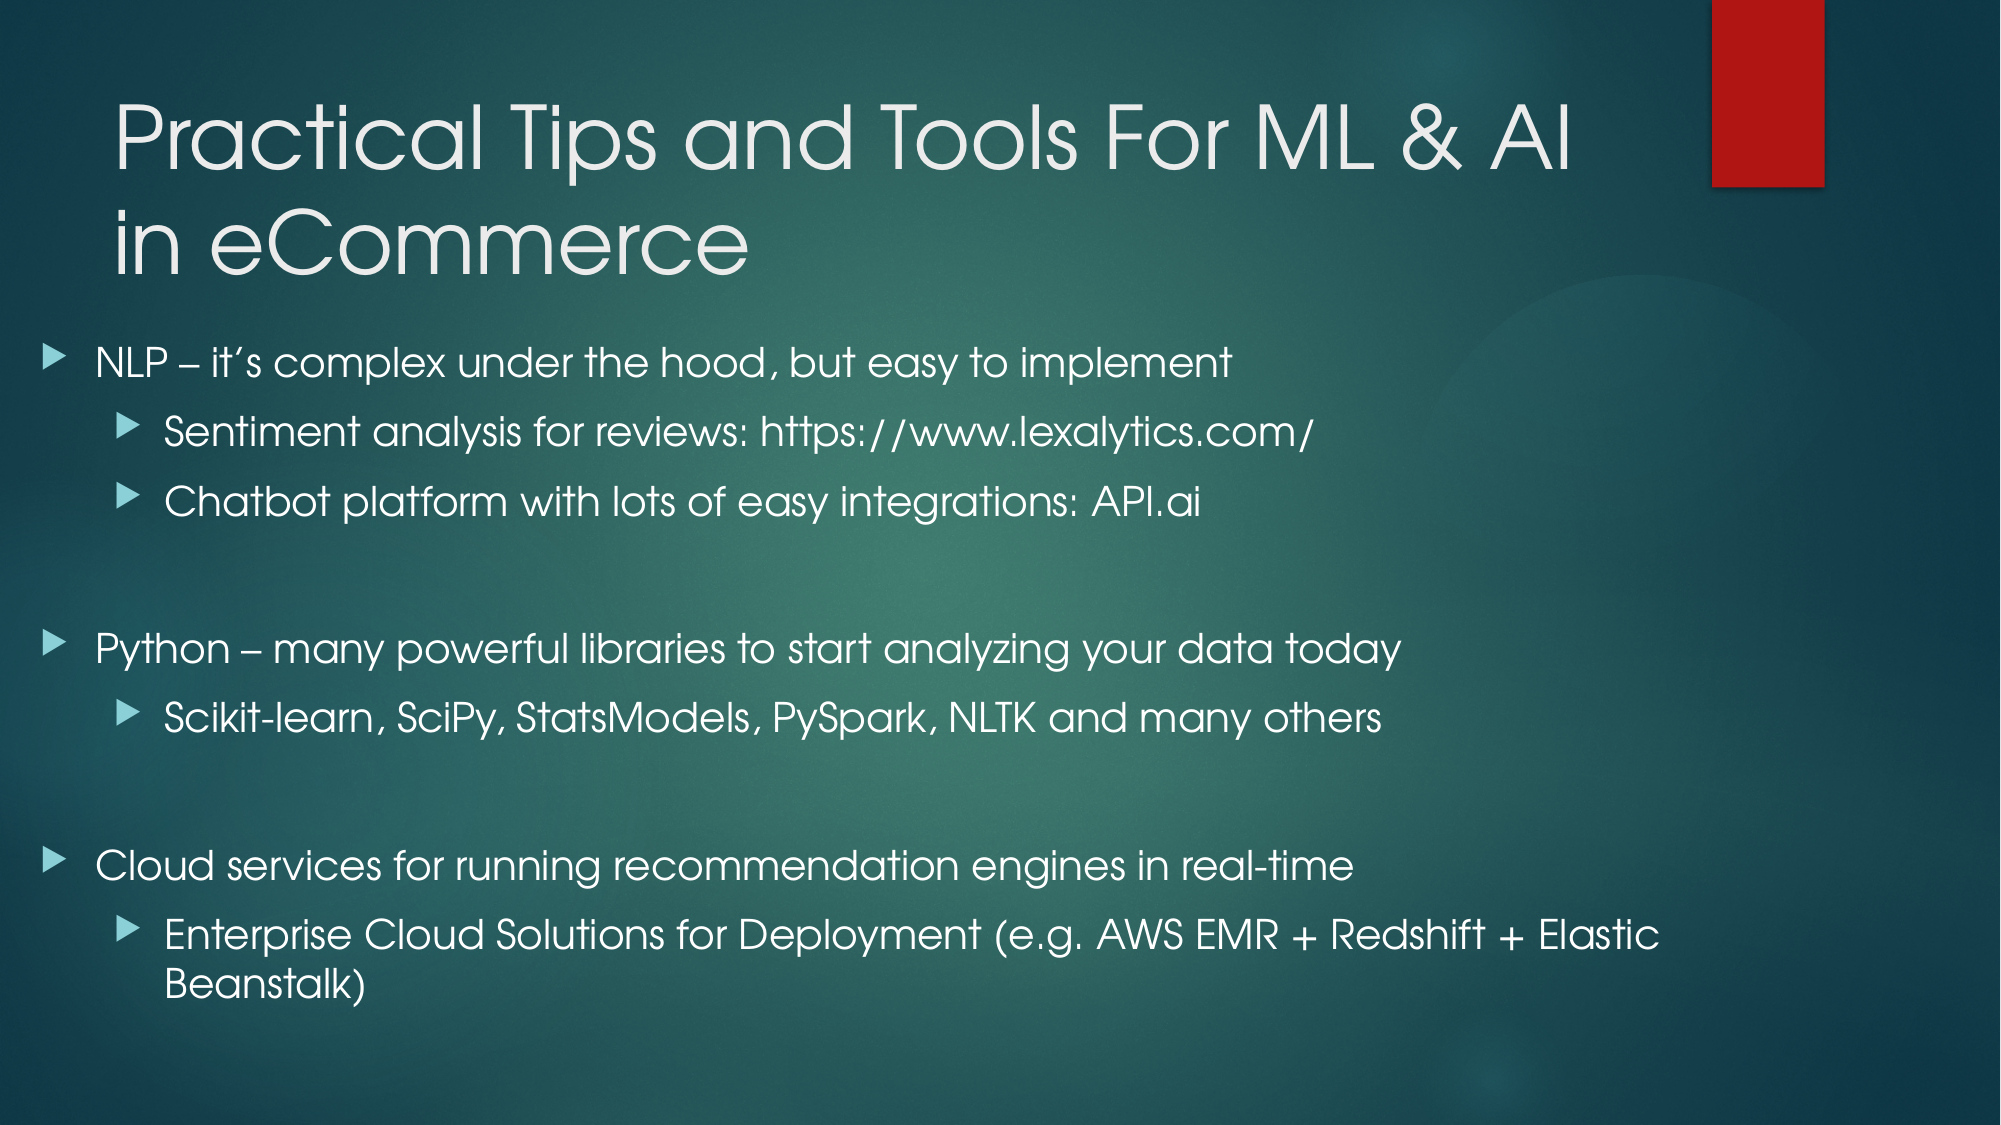

# Practical Tips and Tools For ML & AI in eCommerce
NLP – it’s complex under the hood, but easy to implement
Sentiment analysis for reviews: https://www.lexalytics.com/
Chatbot platform with lots of easy integrations: API.ai

Python – many powerful libraries to start analyzing your data today
Scikit-learn, SciPy, StatsModels, PySpark, NLTK and many others

Cloud services for running recommendation engines in real-time
Enterprise Cloud Solutions for Deployment (e.g. AWS EMR + Redshift + Elastic Beanstalk)